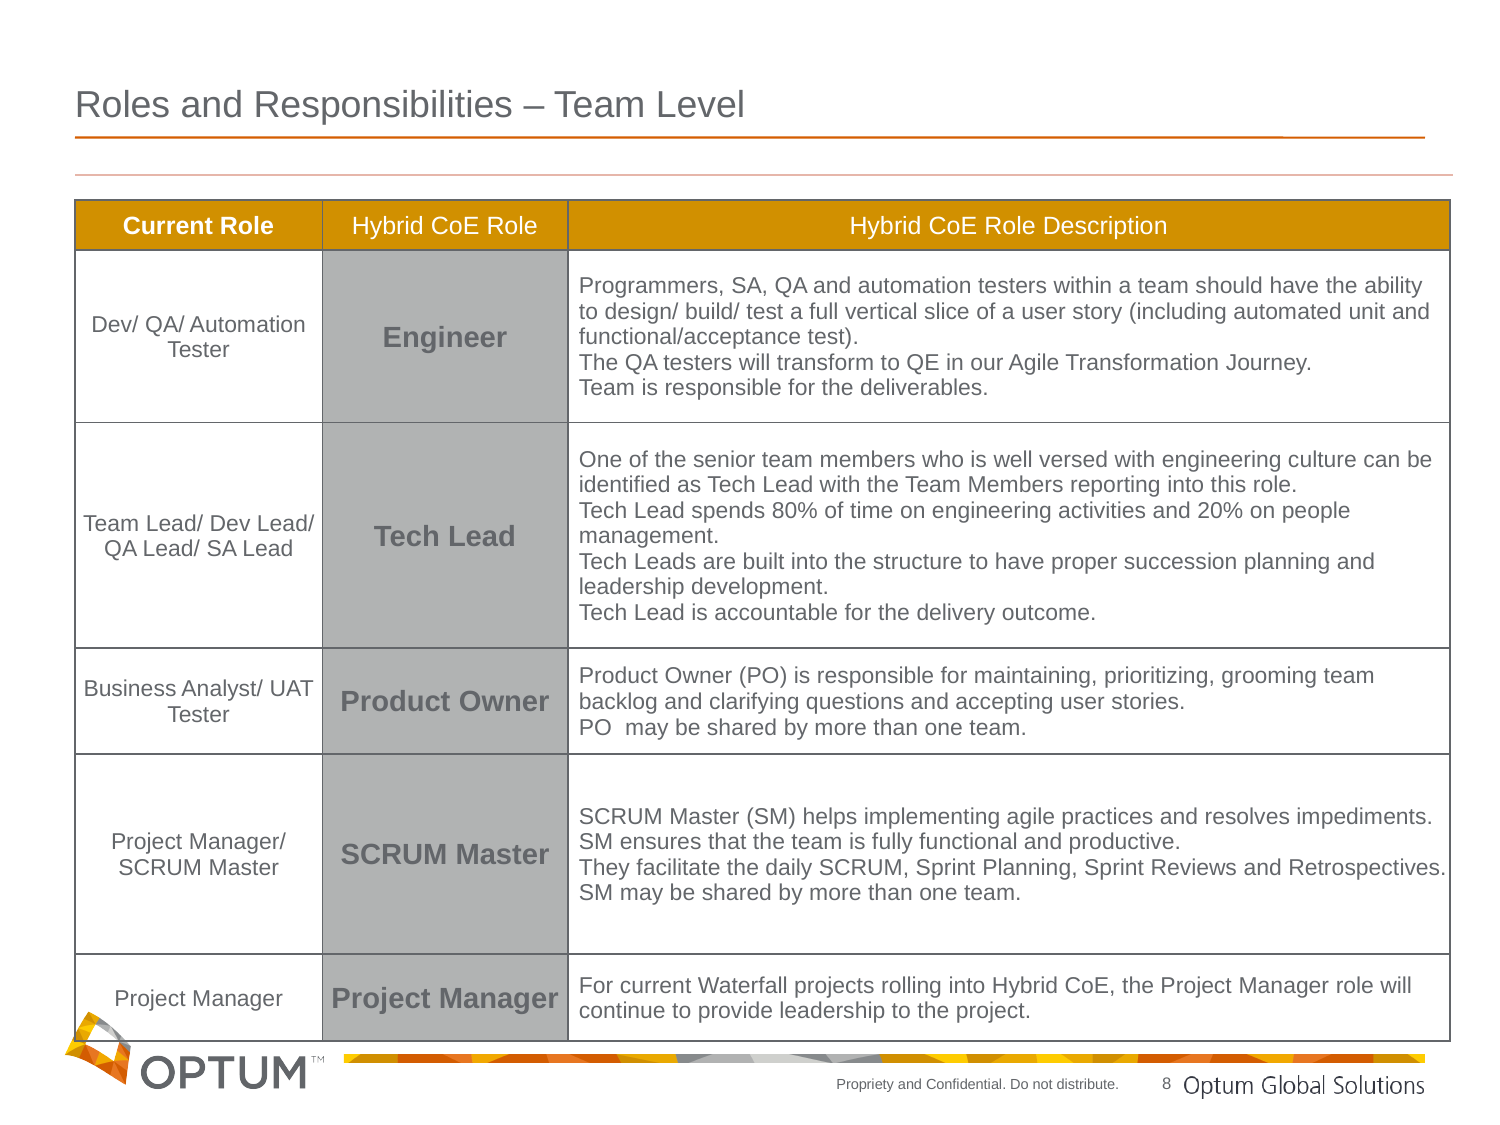

# Roles and Responsibilities – Team Level
| Current Role | Hybrid CoE Role | Hybrid CoE Role Description |
| --- | --- | --- |
| Dev/ QA/ Automation Tester | Engineer | Programmers, SA, QA and automation testers within a team should have the ability to design/ build/ test a full vertical slice of a user story (including automated unit and functional/acceptance test). The QA testers will transform to QE in our Agile Transformation Journey. Team is responsible for the deliverables. |
| Team Lead/ Dev Lead/ QA Lead/ SA Lead | Tech Lead | One of the senior team members who is well versed with engineering culture can be identified as Tech Lead with the Team Members reporting into this role. Tech Lead spends 80% of time on engineering activities and 20% on people management. Tech Leads are built into the structure to have proper succession planning and leadership development. Tech Lead is accountable for the delivery outcome. |
| Business Analyst/ UAT Tester | Product Owner | Product Owner (PO) is responsible for maintaining, prioritizing, grooming team backlog and clarifying questions and accepting user stories. PO may be shared by more than one team. |
| Project Manager/ SCRUM Master | SCRUM Master | SCRUM Master (SM) helps implementing agile practices and resolves impediments. SM ensures that the team is fully functional and productive. They facilitate the daily SCRUM, Sprint Planning, Sprint Reviews and Retrospectives. SM may be shared by more than one team. |
| Project Manager | Project Manager | For current Waterfall projects rolling into Hybrid CoE, the Project Manager role will continue to provide leadership to the project. |
8